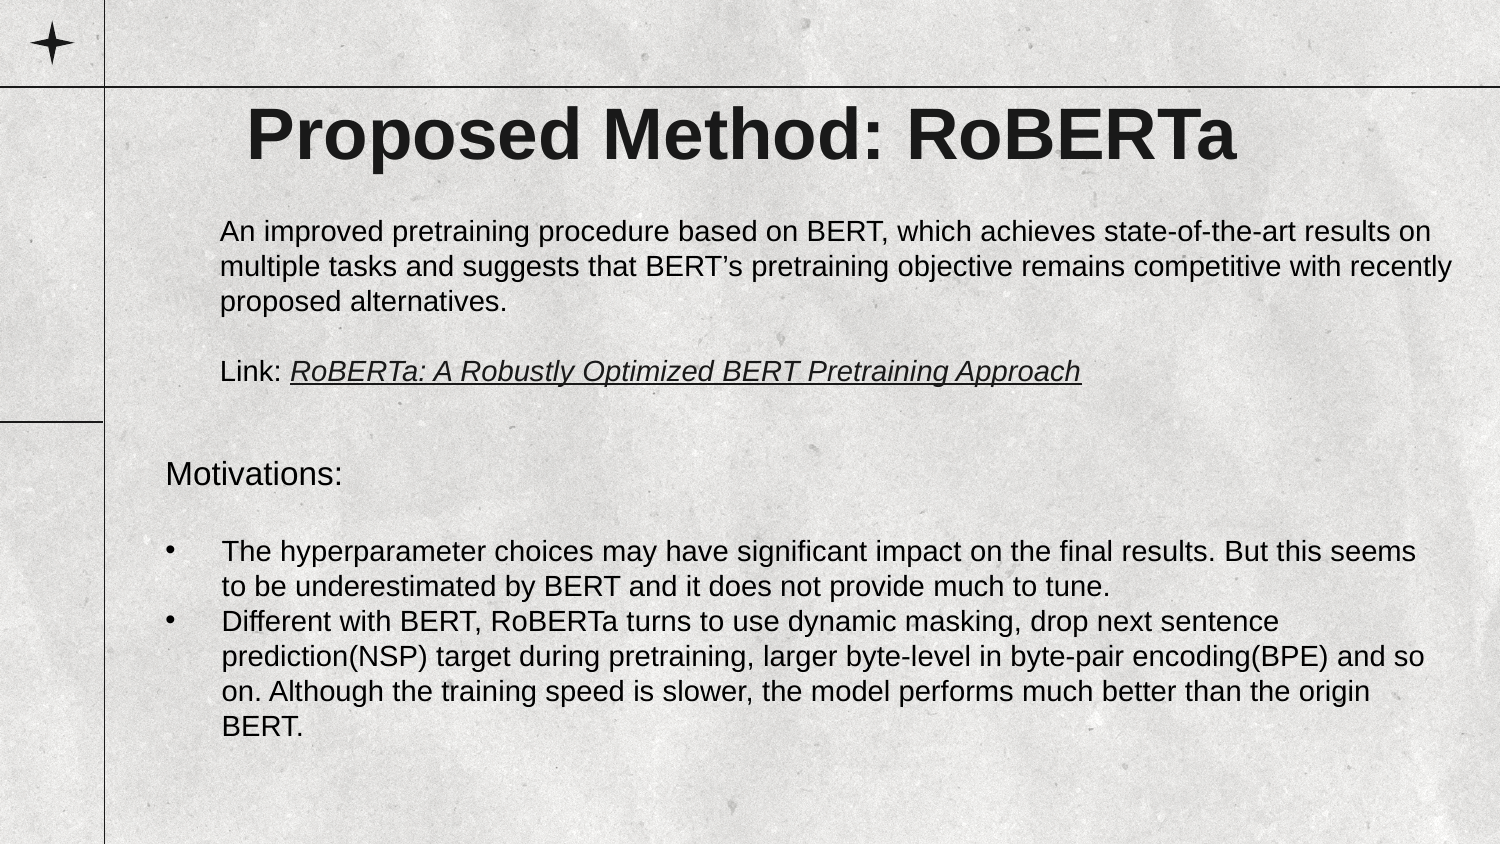

# Proposed Method: RoBERTa
An improved pretraining procedure based on BERT, which achieves state-of-the-art results on multiple tasks and suggests that BERT’s pretraining objective remains competitive with recently proposed alternatives.

Link: RoBERTa: A Robustly Optimized BERT Pretraining Approach
Motivations:

The hyperparameter choices may have significant impact on the final results. But this seems to be underestimated by BERT and it does not provide much to tune.
Different with BERT, RoBERTa turns to use dynamic masking, drop next sentence prediction(NSP) target during pretraining, larger byte-level in byte-pair encoding(BPE) and so on. Although the training speed is slower, the model performs much better than the origin BERT.